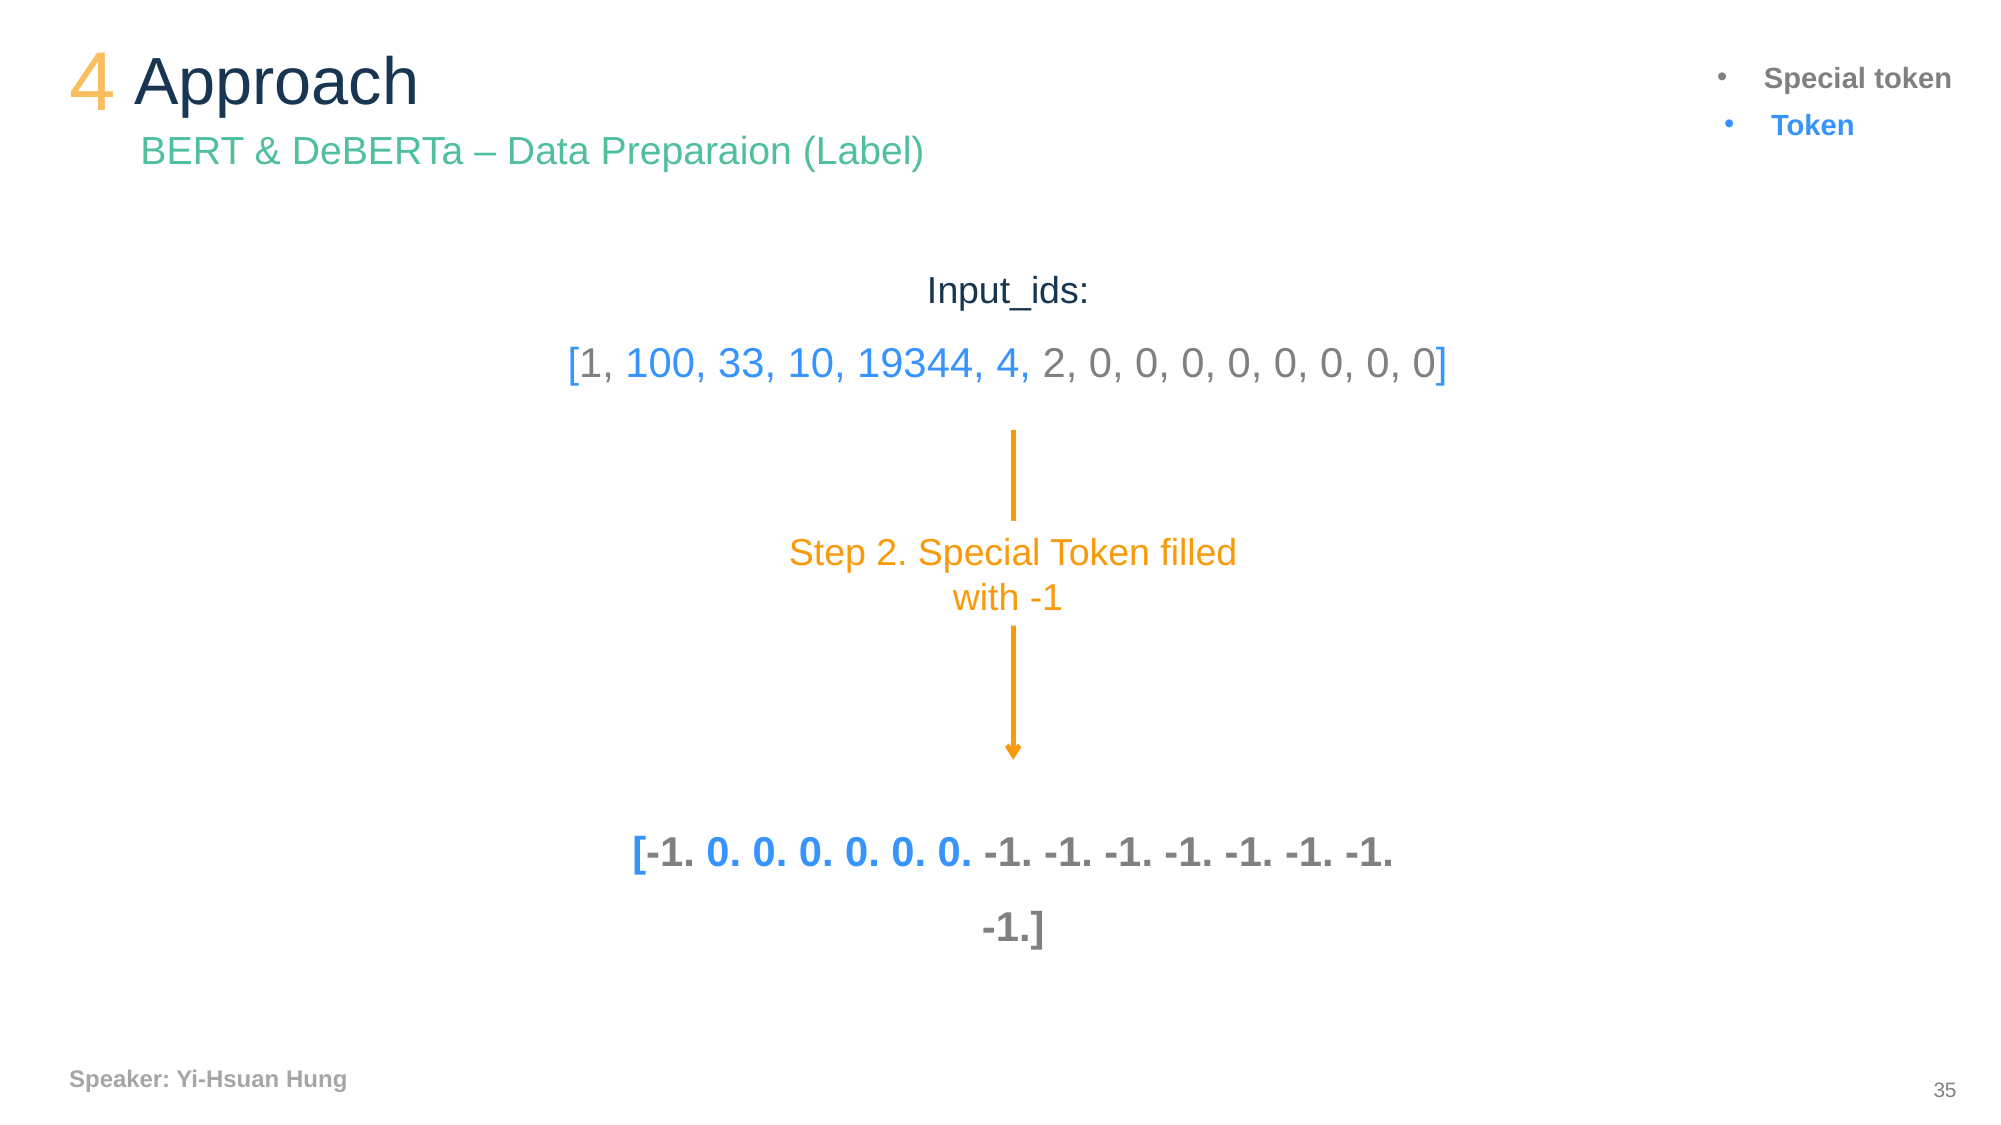

# Approach
4
Special token
Token
BERT & DeBERTa – Data Preparaion (Label)
Input_ids:
[1, 100, 33, 10, 19344, 4, 2, 0, 0, 0, 0, 0, 0, 0, 0]
Headache = [19344]
annotation

Step 2. Special Token filled with -1
[-1. 0. 0. 0. 0. 0. 0. -1. -1. -1. -1. -1. -1. -1. -1.]
Speaker: Yi-Hsuan Hung
35